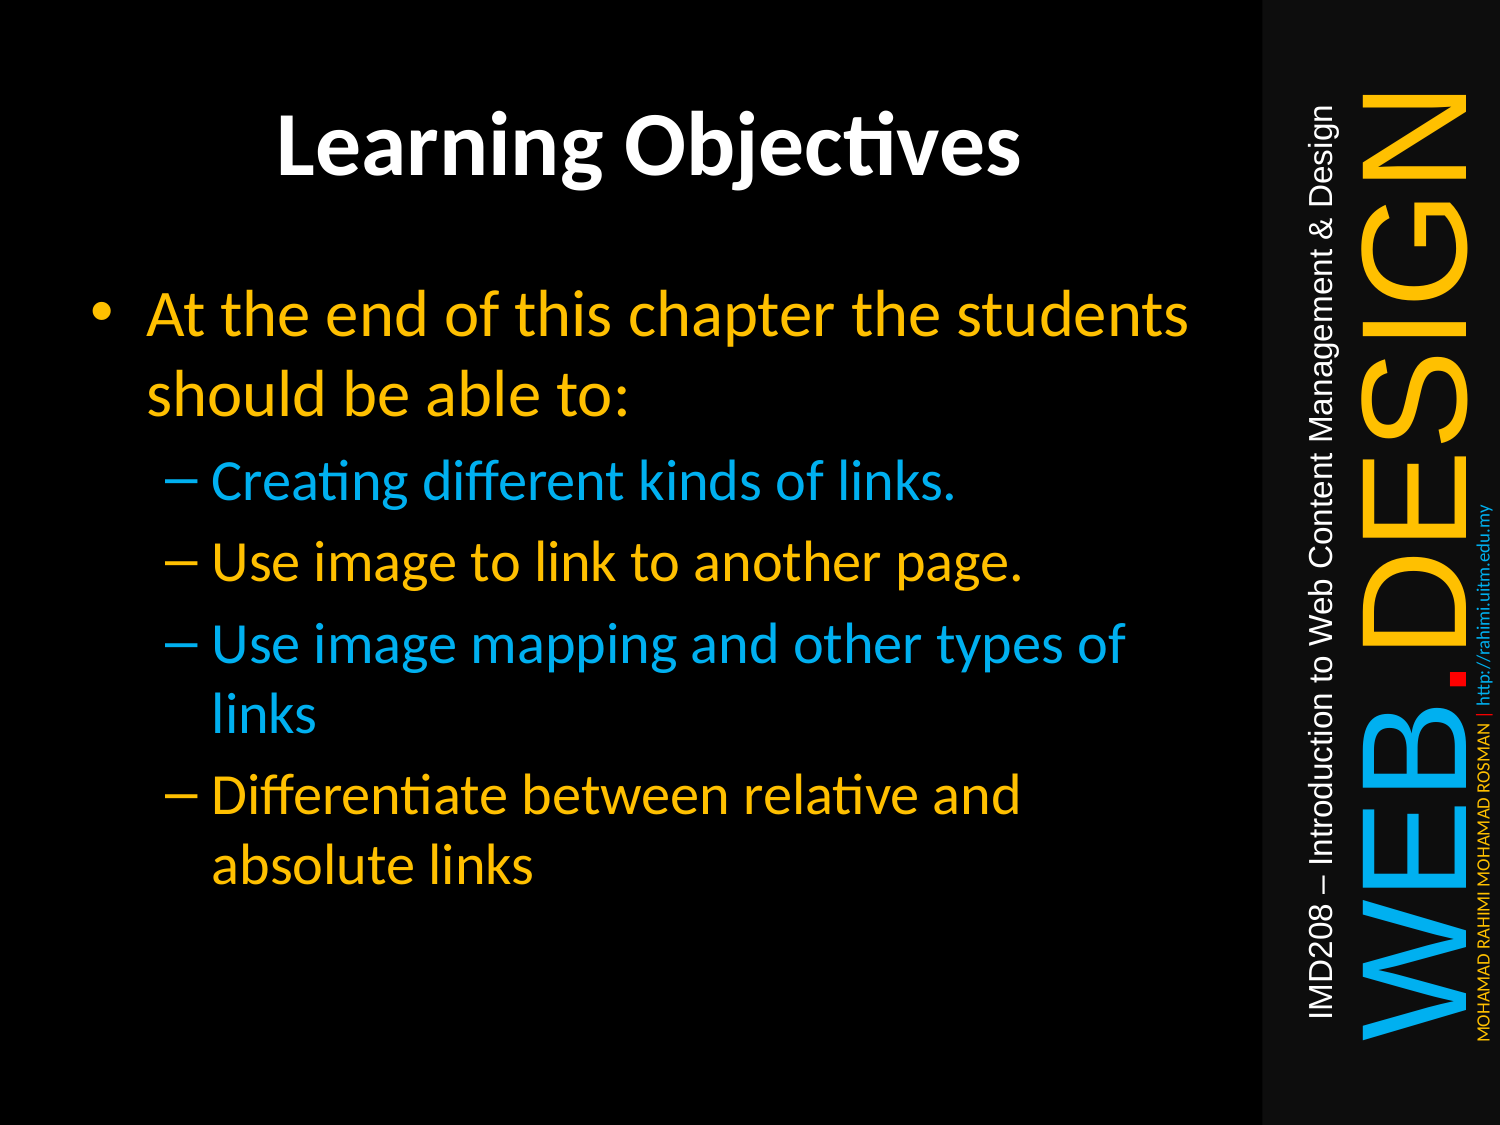

# Learning Objectives
At the end of this chapter the students should be able to:
Creating different kinds of links.
Use image to link to another page.
Use image mapping and other types of links
Differentiate between relative and absolute links